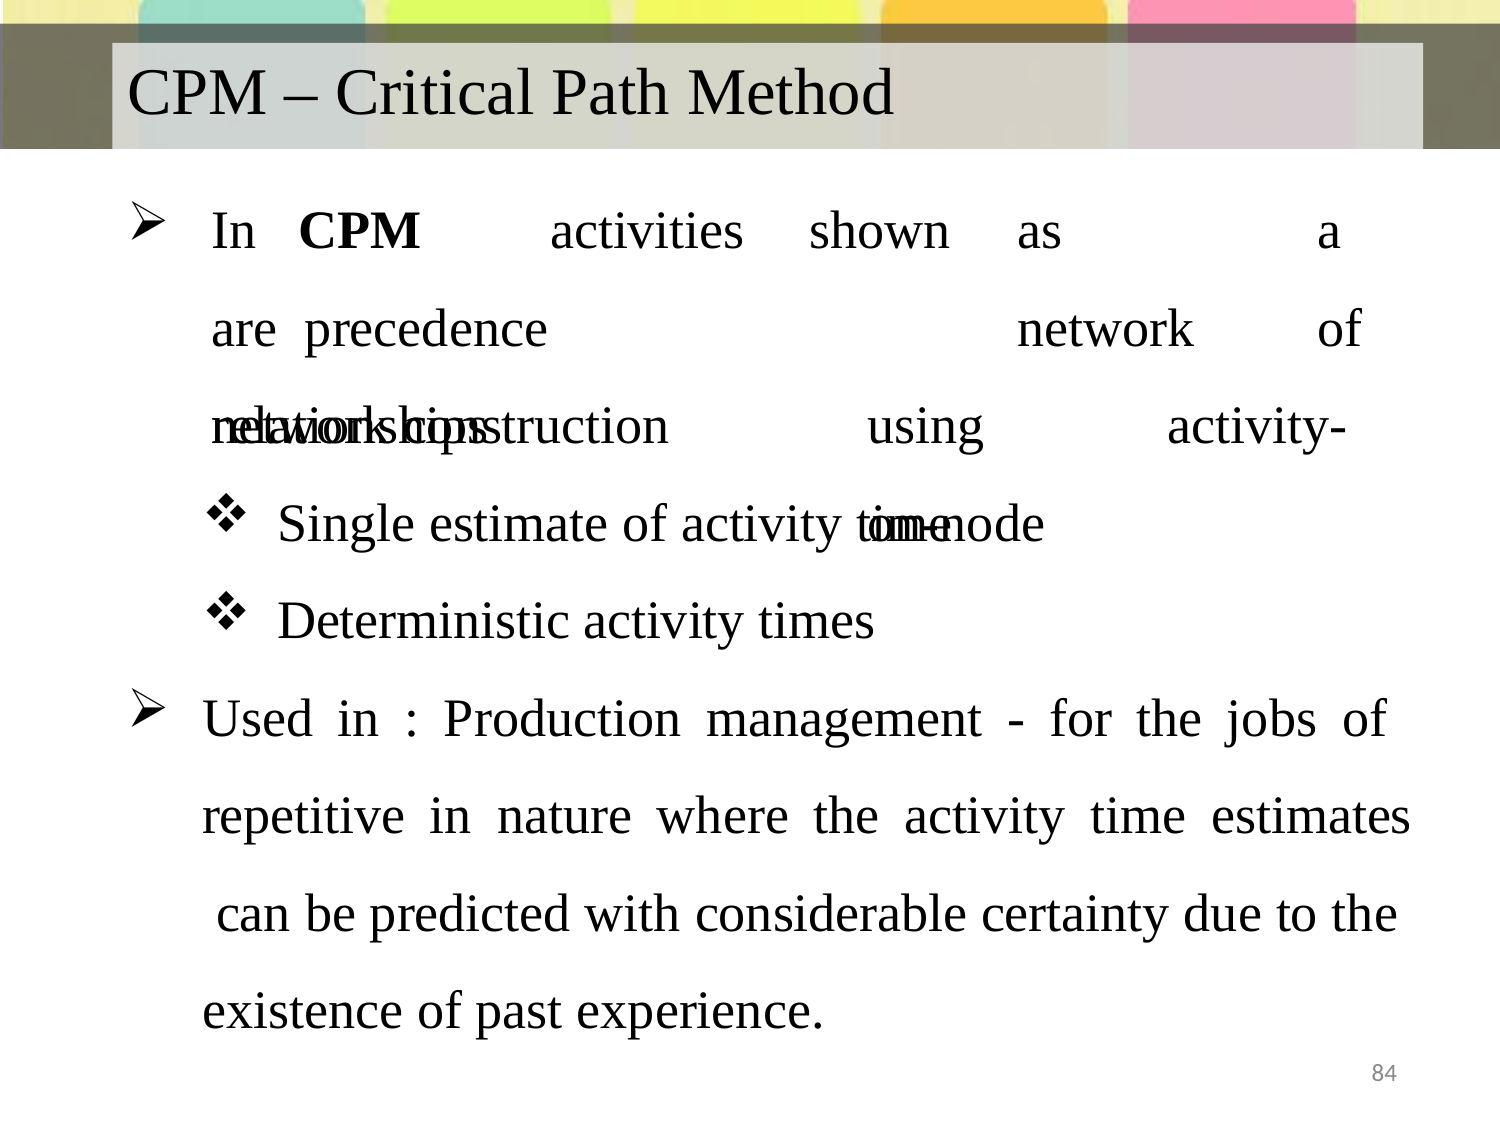

# CPM – Critical Path Method
In	CPM	activities	are  precedence		relationships
shown	as		a	network	of  using		activity-on-node
network construction
Single estimate of activity time
Deterministic activity times
Used in : Production management - for the jobs of  repetitive in nature where the activity time estimates  can be predicted with considerable certainty due to the  existence of past experience.
84